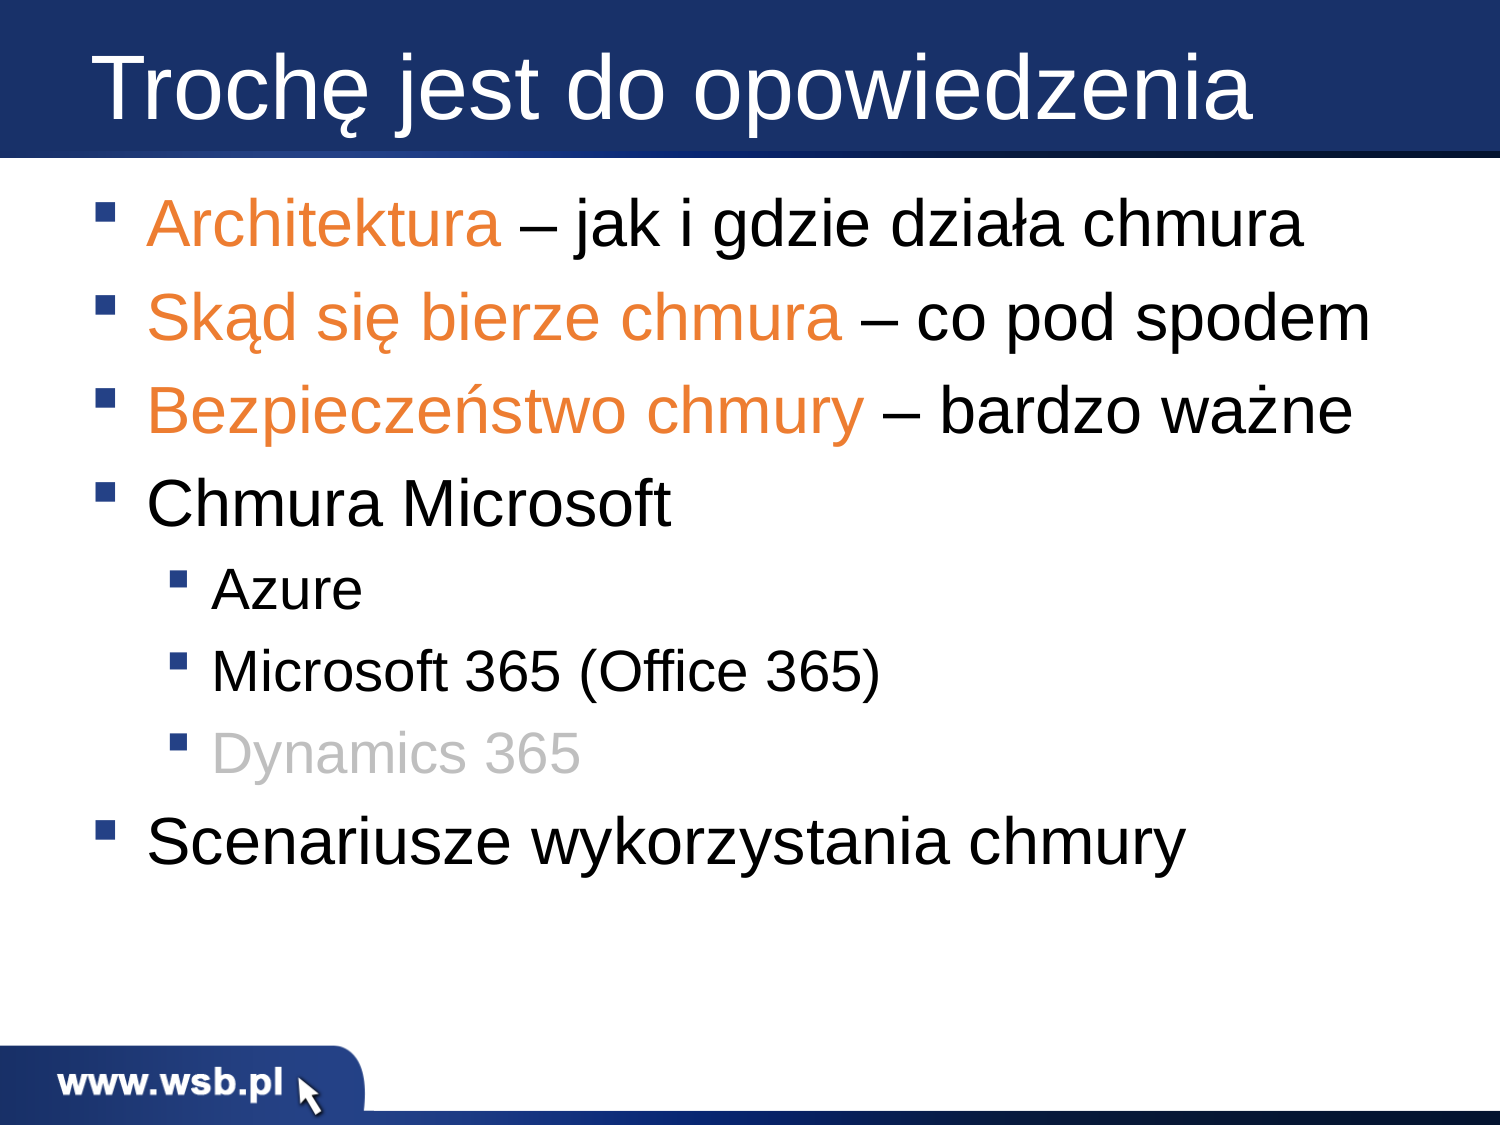

# Trochę jest do opowiedzenia
Architektura – jak i gdzie działa chmura
Skąd się bierze chmura – co pod spodem
Bezpieczeństwo chmury – bardzo ważne
Chmura Microsoft
Azure
Microsoft 365 (Office 365)
Dynamics 365
Scenariusze wykorzystania chmury